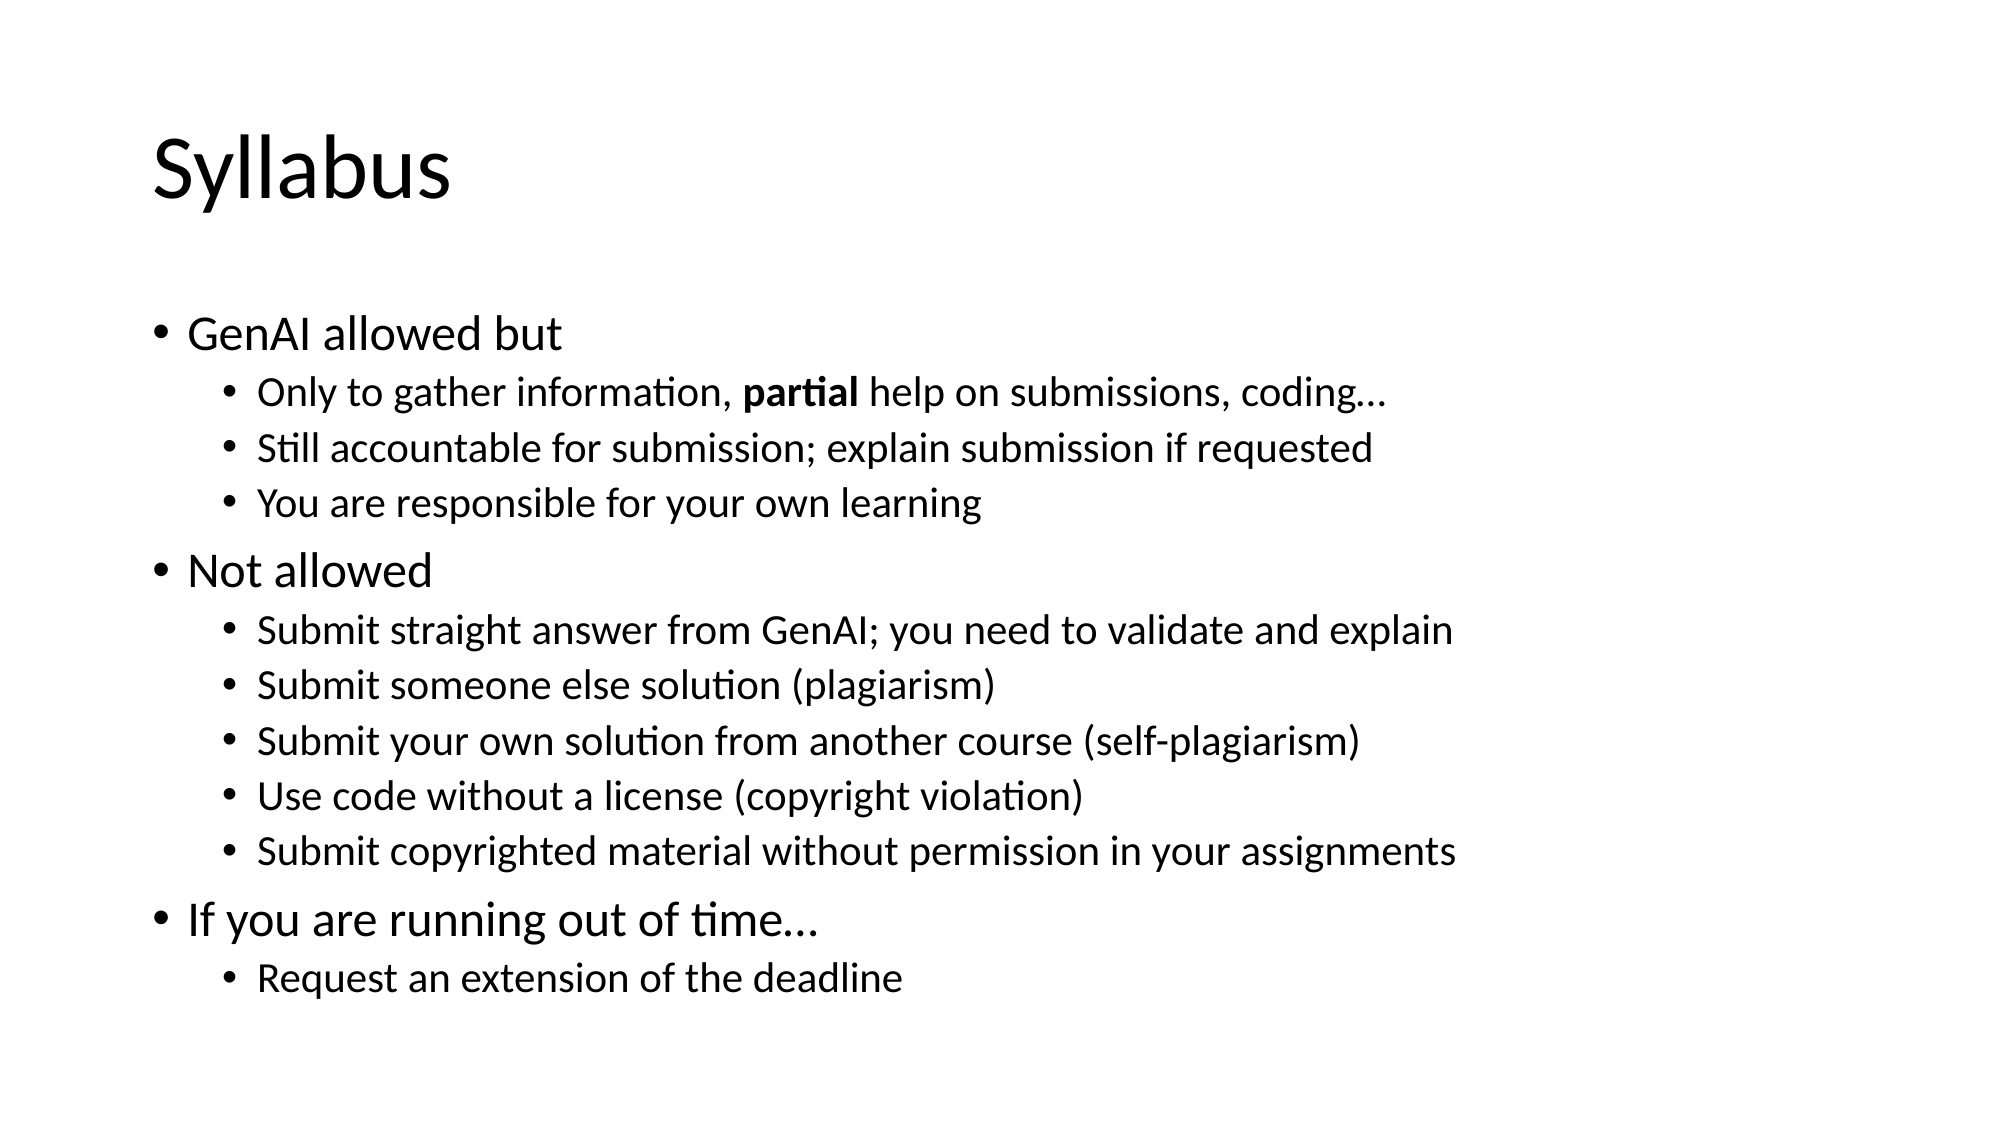

# Syllabus
GenAI allowed but
Only to gather information, partial help on submissions, coding…
Still accountable for submission; explain submission if requested
You are responsible for your own learning
Not allowed
Submit straight answer from GenAI; you need to validate and explain
Submit someone else solution (plagiarism)
Submit your own solution from another course (self-plagiarism)
Use code without a license (copyright violation)
Submit copyrighted material without permission in your assignments
If you are running out of time…
Request an extension of the deadline